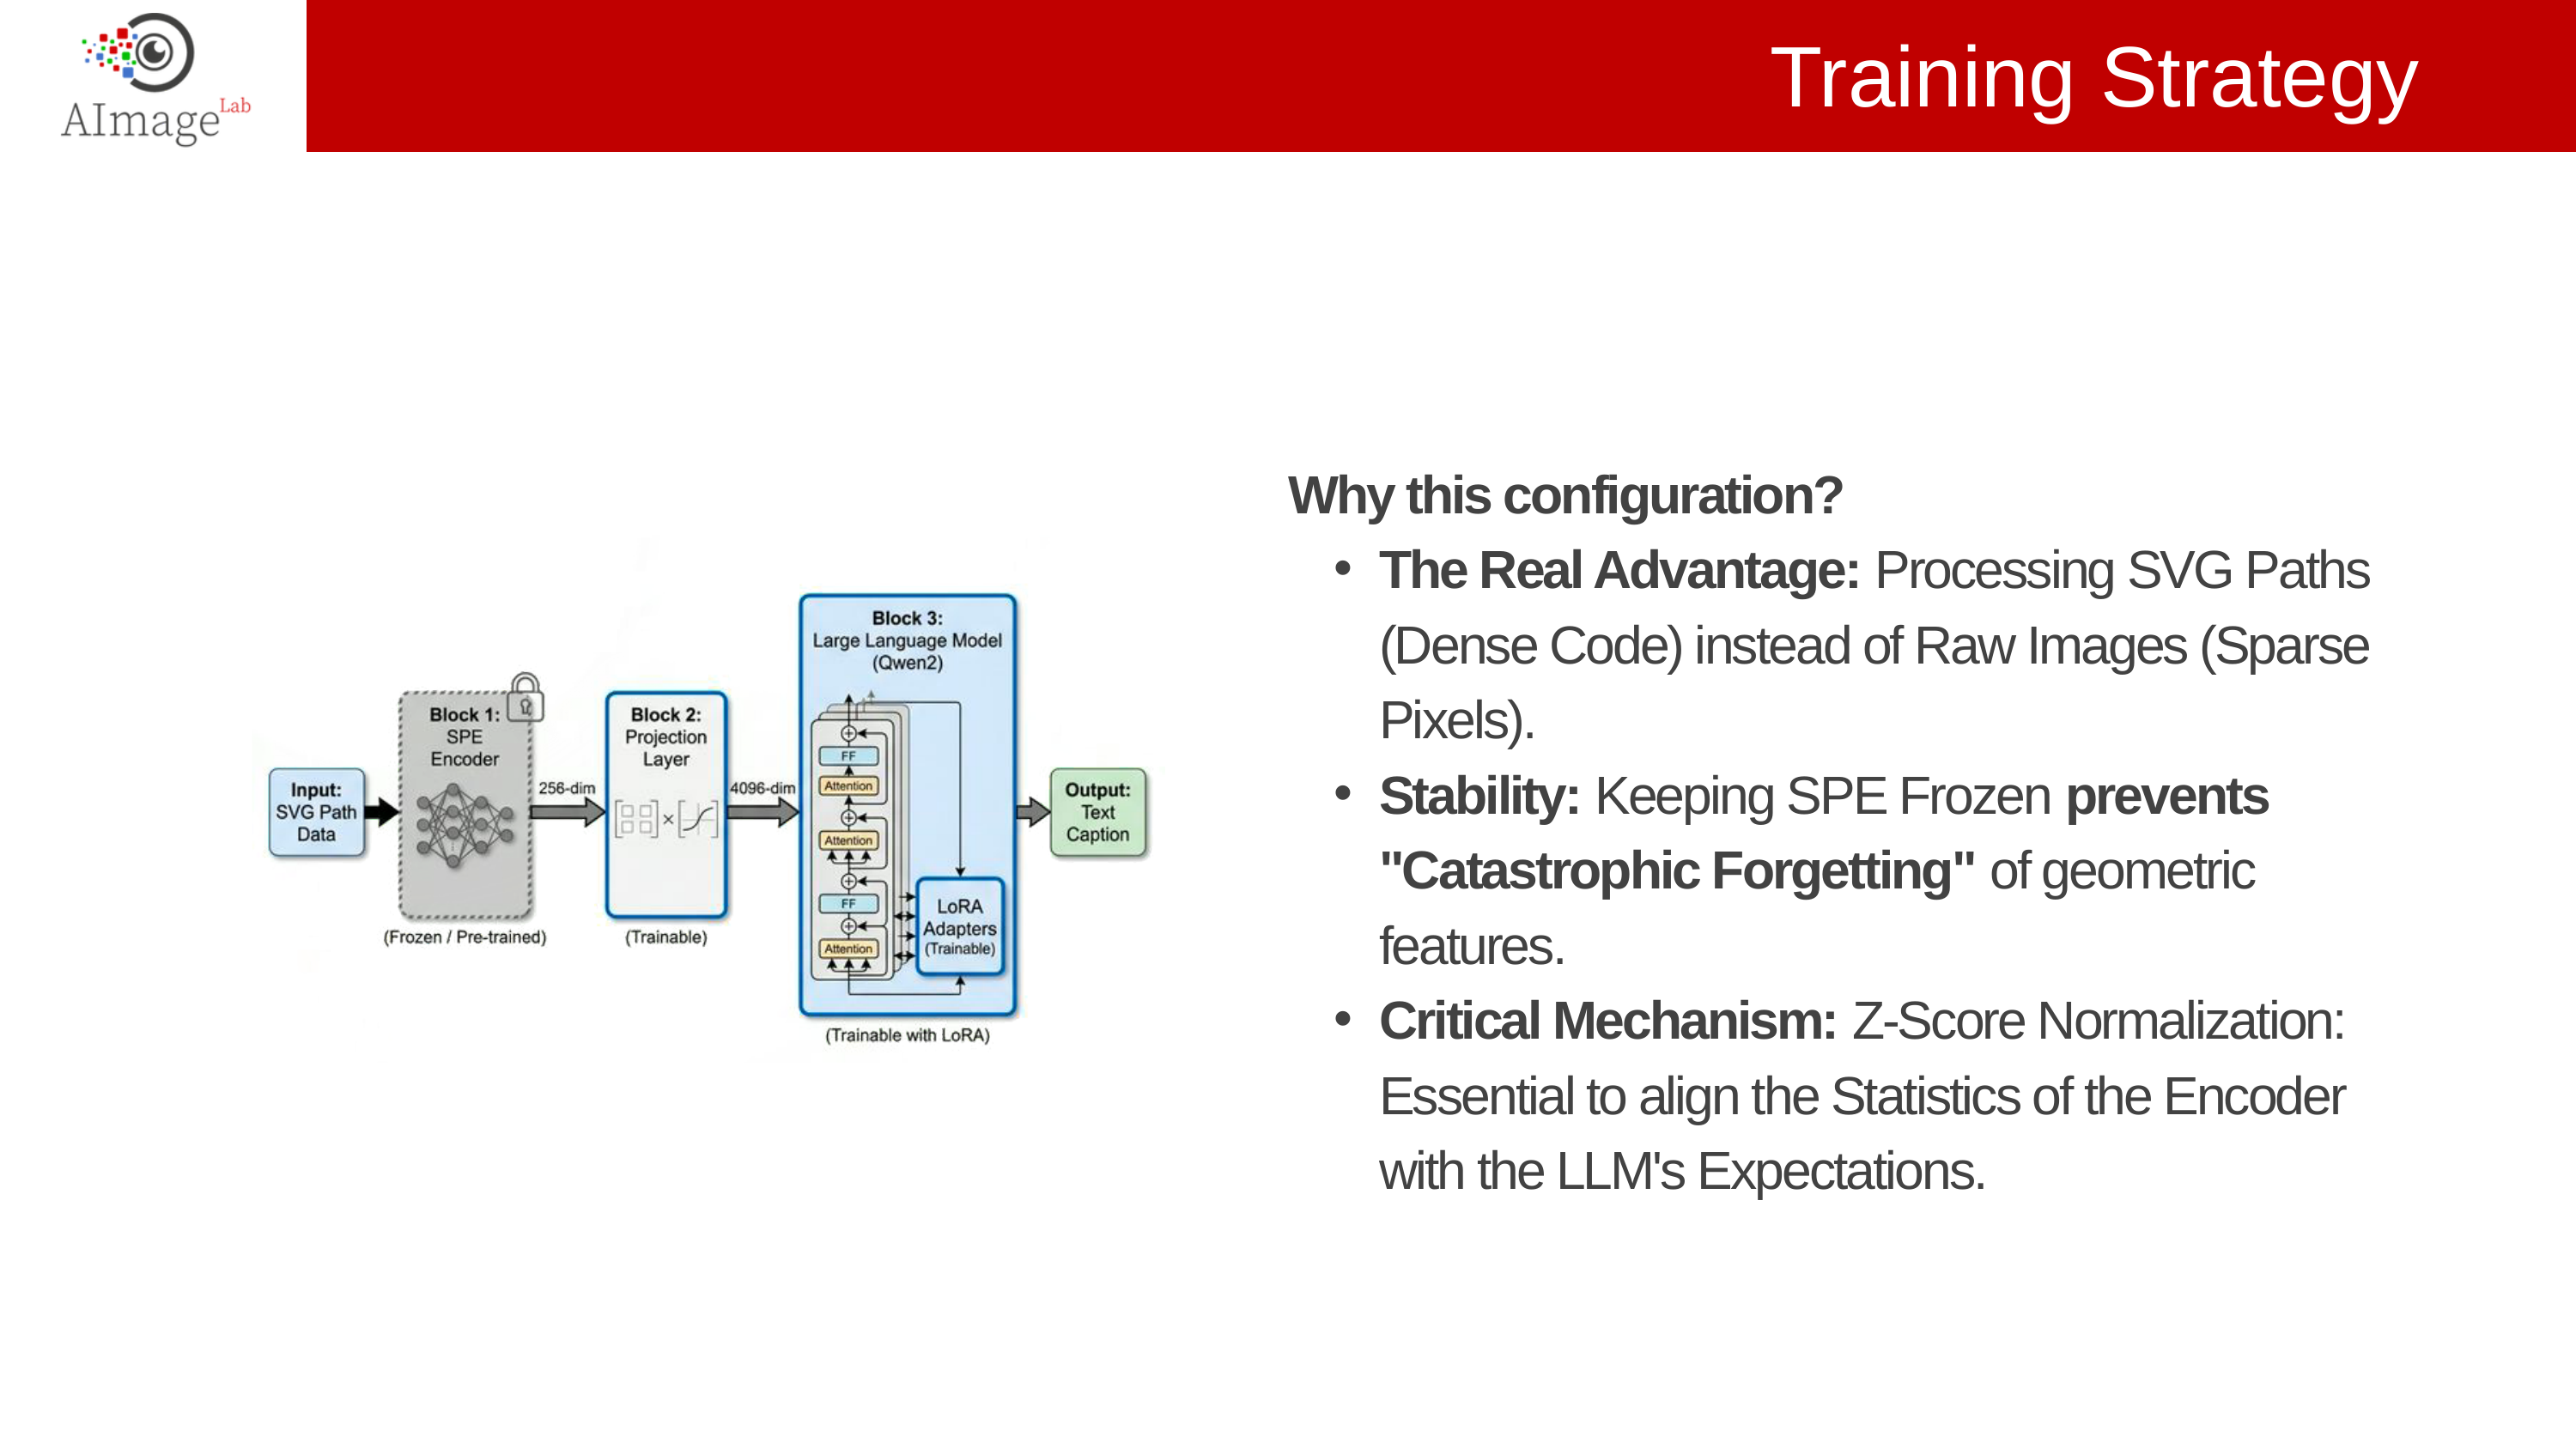

Training Strategy

Why this configuration?
The Real Advantage: Processing SVG Paths (Dense Code) instead of Raw Images (Sparse Pixels).
Stability: Keeping SPE Frozen prevents "Catastrophic Forgetting" of geometric features.
Critical Mechanism: Z-Score Normalization: Essential to align the Statistics of the Encoder with the LLM's Expectations.